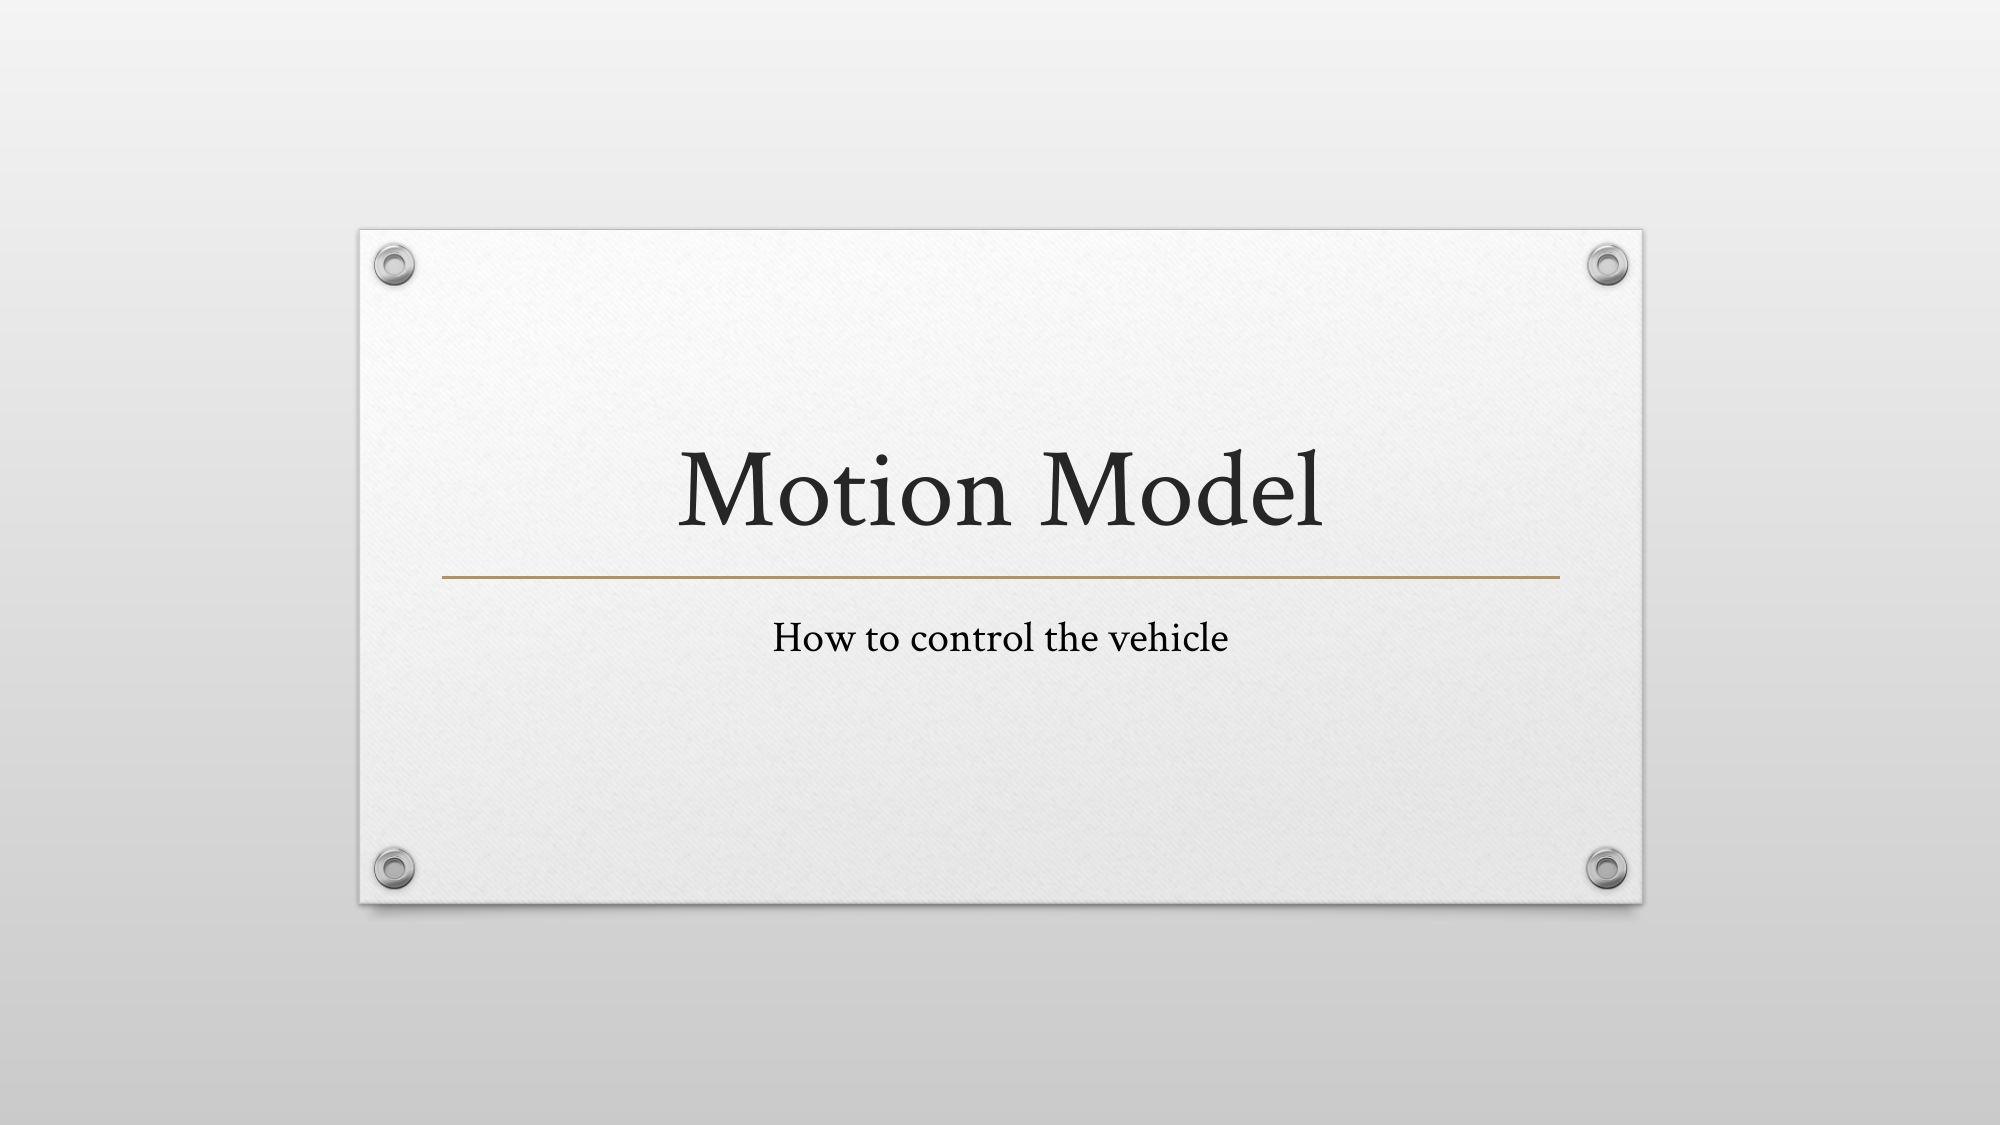

# Motion Model
How to control the vehicle